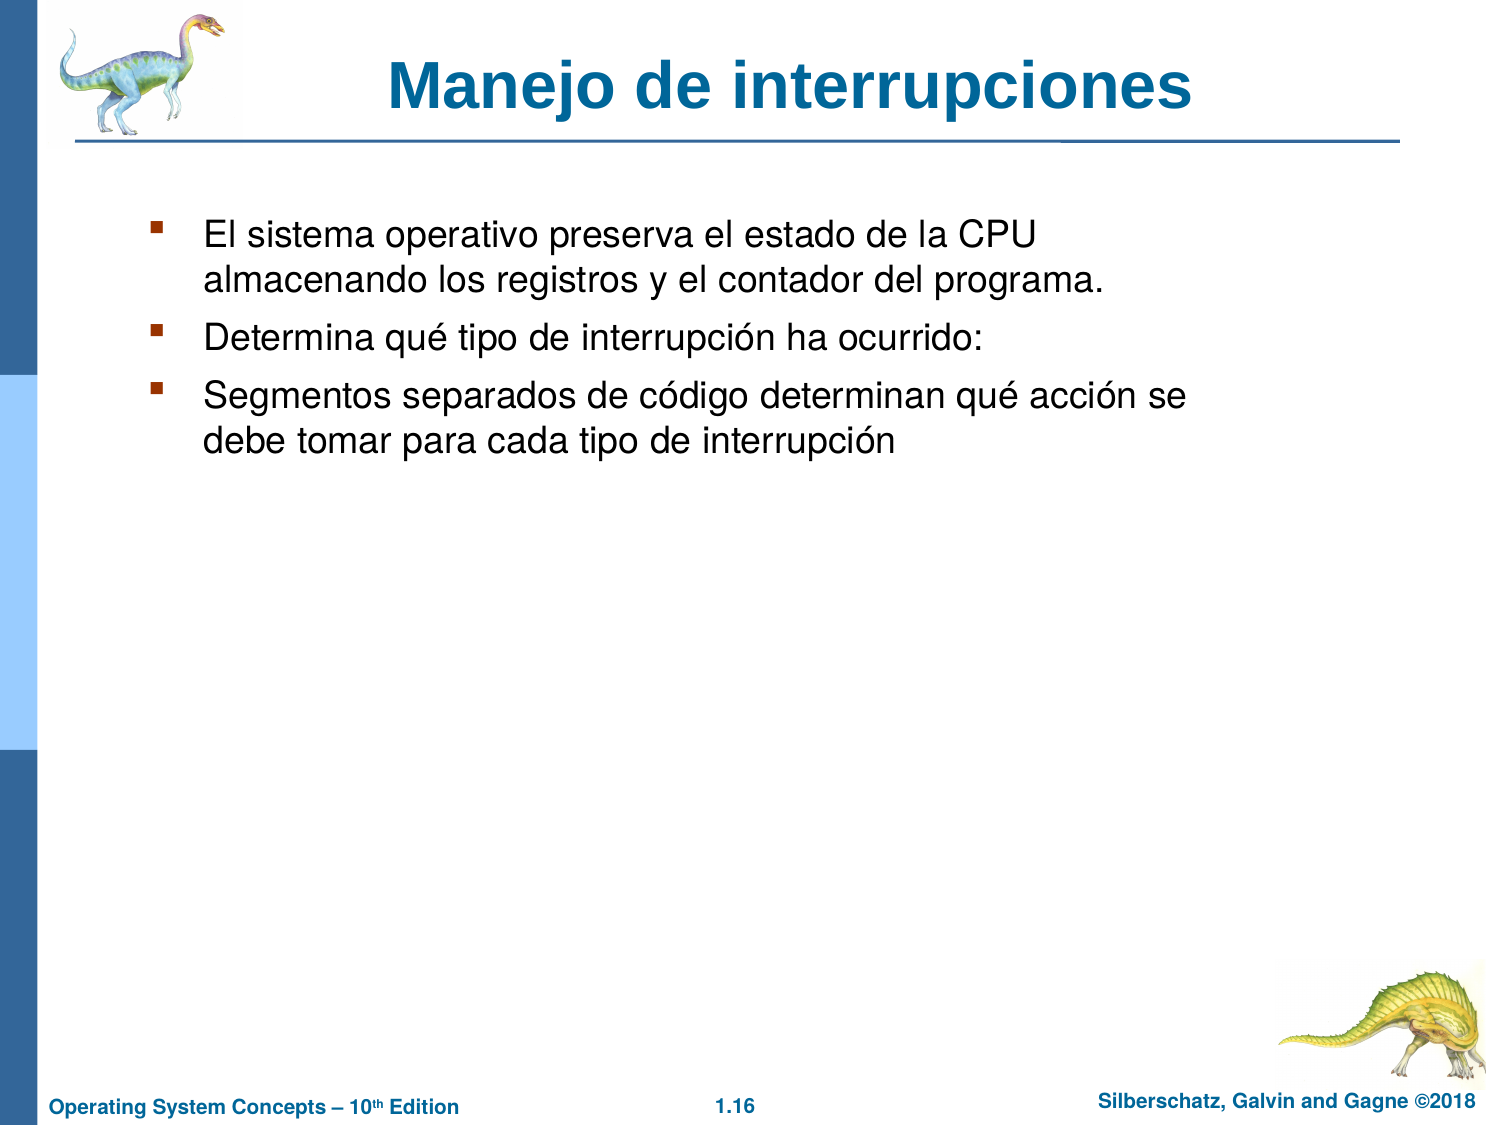

Manejo de interrupciones
El sistema operativo preserva el estado de la CPU almacenando los registros y el contador del programa.
Determina qué tipo de interrupción ha ocurrido:
Segmentos separados de código determinan qué acción se debe tomar para cada tipo de interrupción